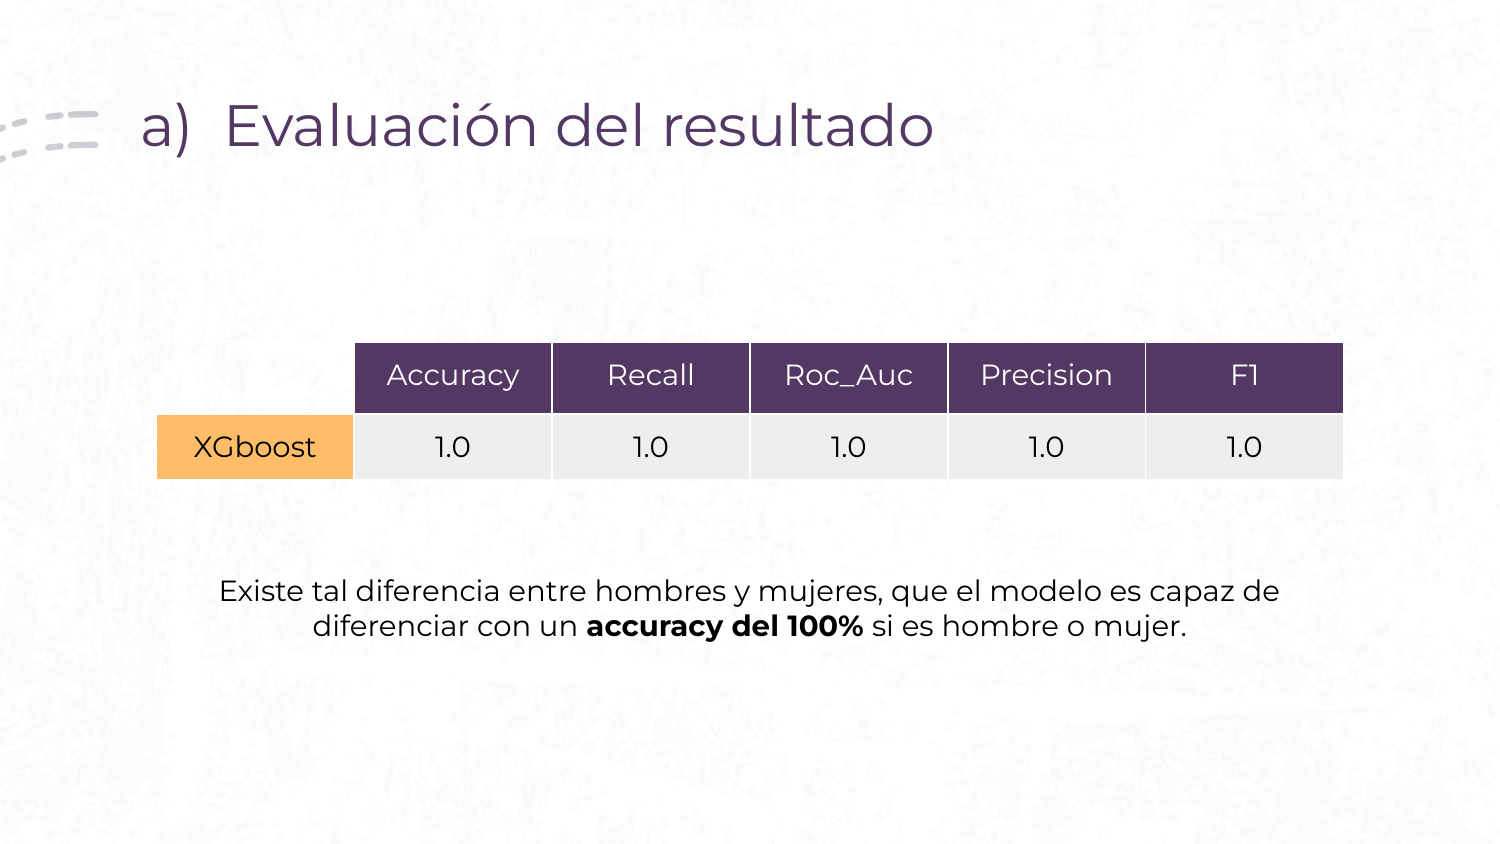

# a)  Evaluación del resultado
|  | Accuracy | Recall | Roc\_Auc | Precision | F1 |
| --- | --- | --- | --- | --- | --- |
| XGboost | 1.0 | 1.0 | 1.0 | 1.0 | 1.0 |
Existe tal diferencia entre hombres y mujeres, que el modelo es capaz de diferenciar con un accuracy del 100% si es hombre o mujer.